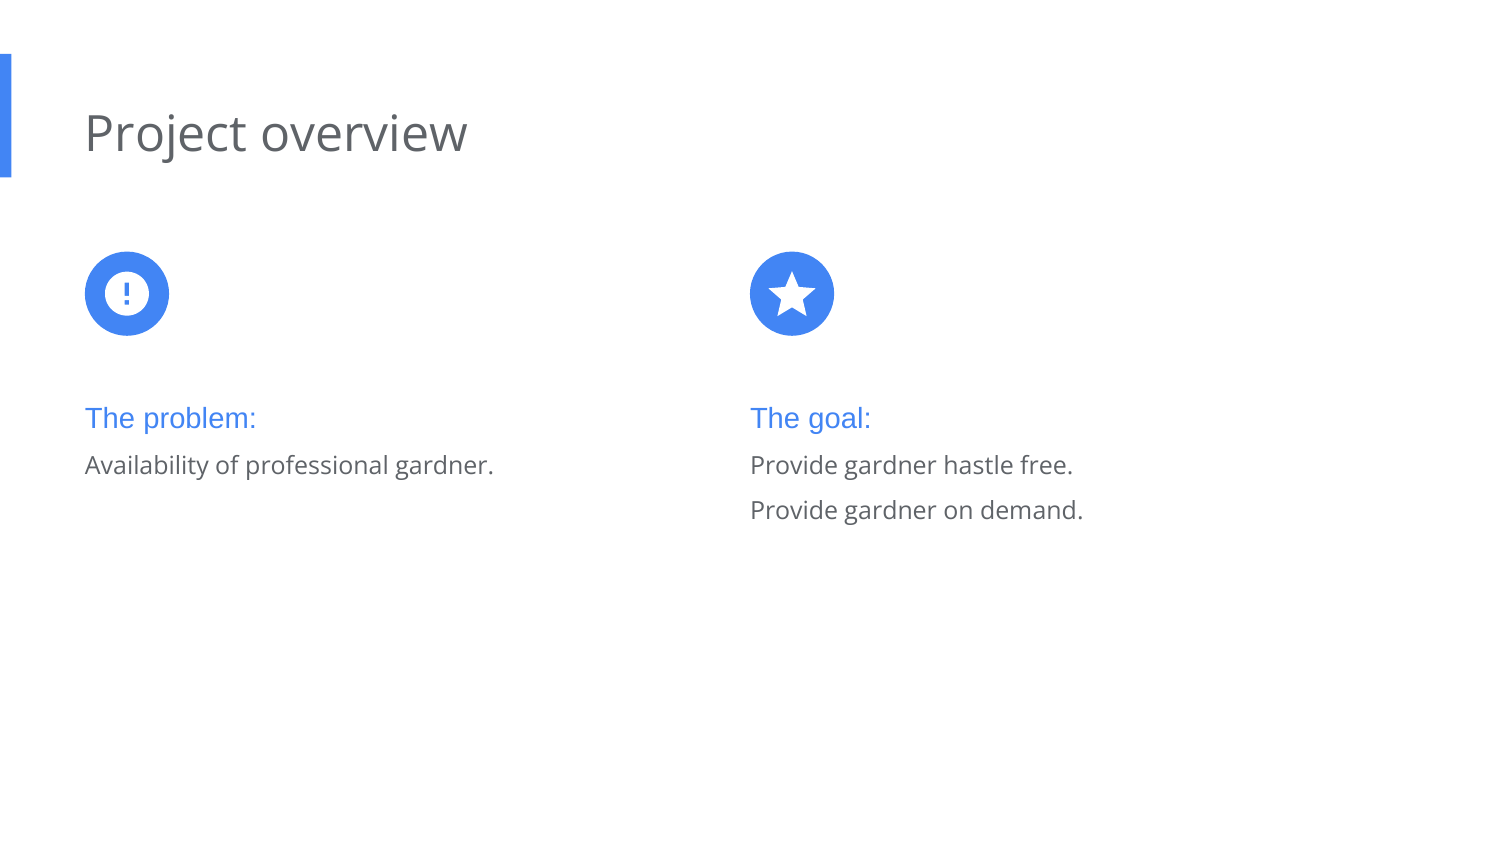

Project overview

The problem:
Availability of professional gardner.
The goal:
Provide gardner hastle free.
Provide gardner on demand.